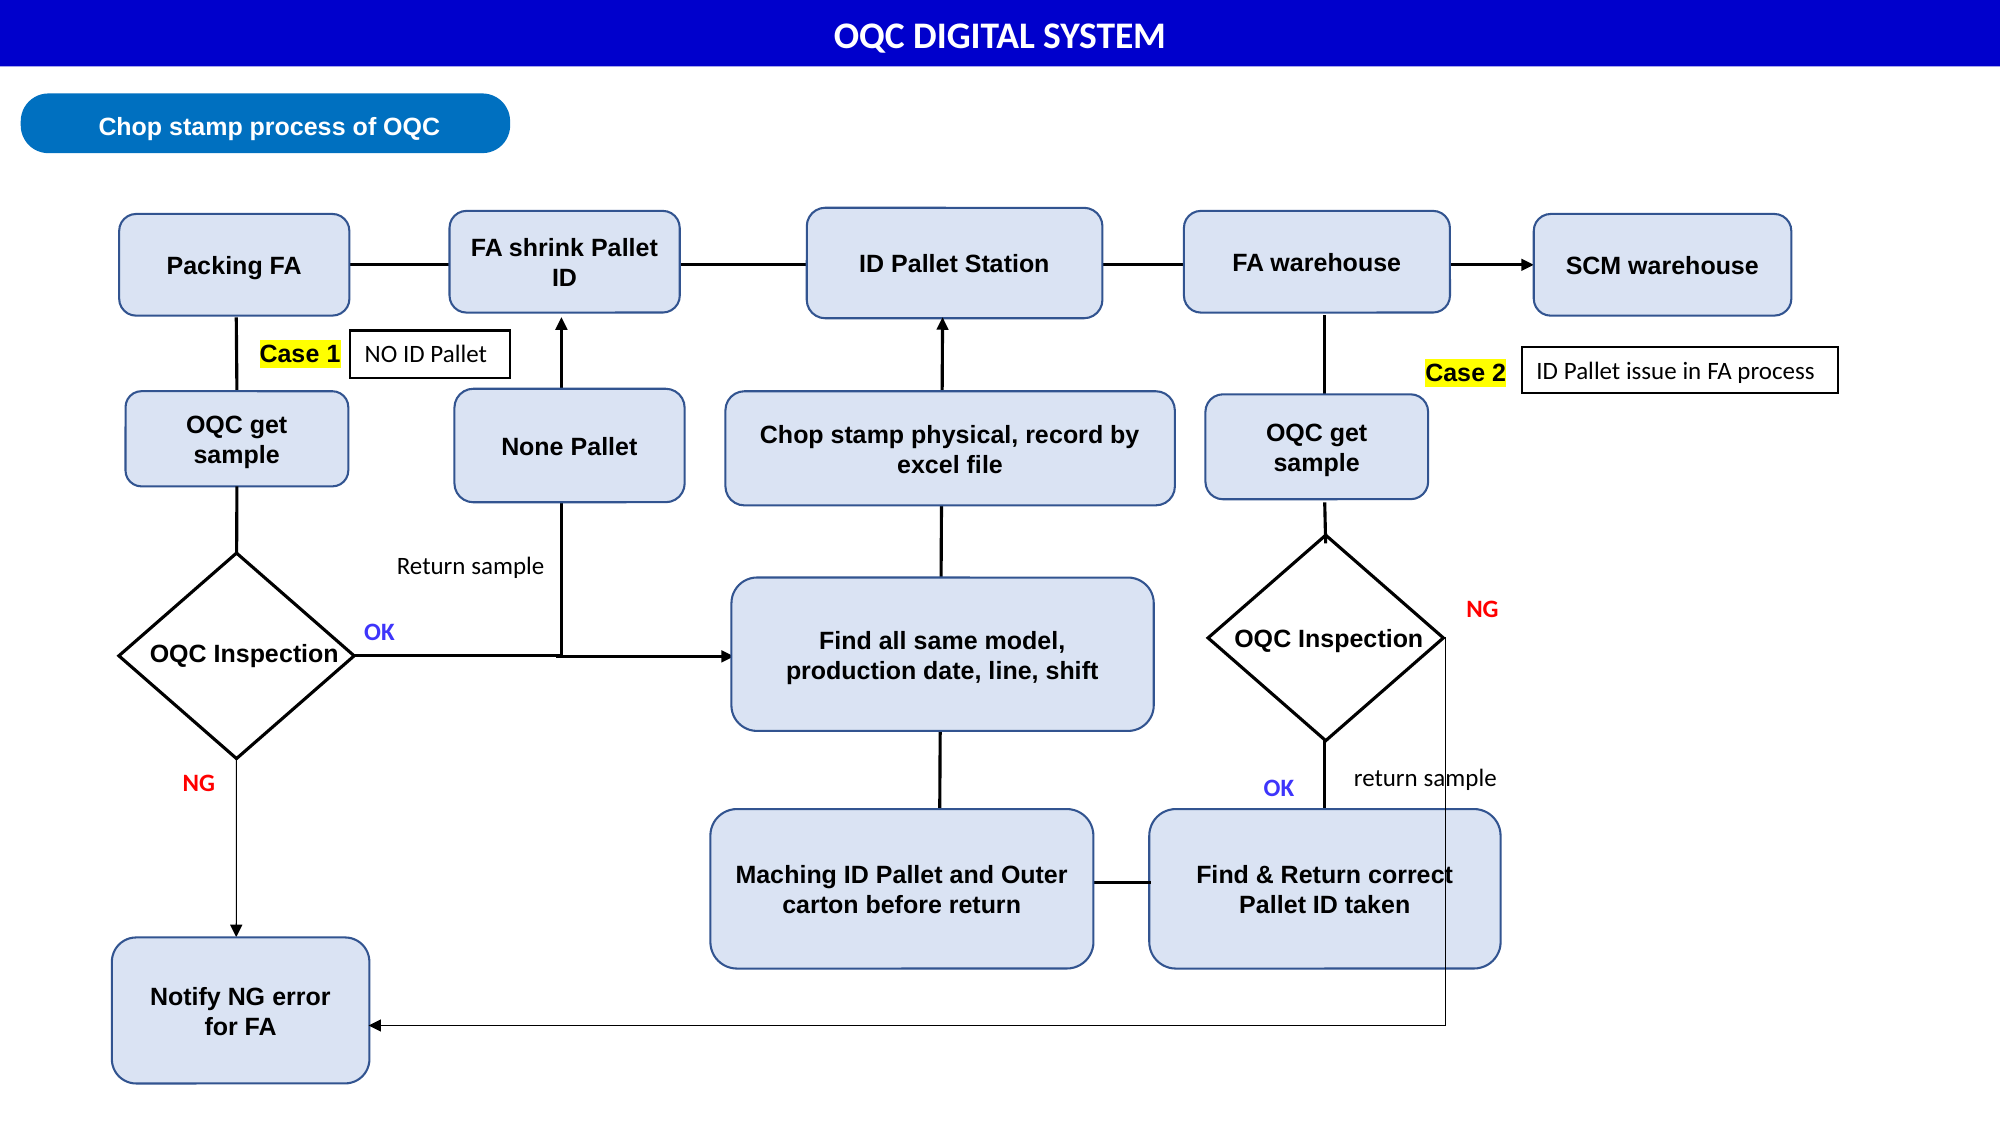

OQC DIGITAL SYSTEM
 Chop stamp process of OQC

ID Pallet Station
FA shrink Pallet ID
FA warehouse
Packing FA
SCM warehouse
NO ID Pallet
Case 1
Case 2
ID Pallet issue in FA process
None Pallet
OQC get sample
Chop stamp physical, record by excel file
OQC get sample

Return sample
Find all same model, production date, line, shift
NG
OQC Inspection
OQC Inspection
OK
return sample
NG
OK
Maching ID Pallet and Outer carton before return
Find & Return correct Pallet ID taken
Notify NG error for FA